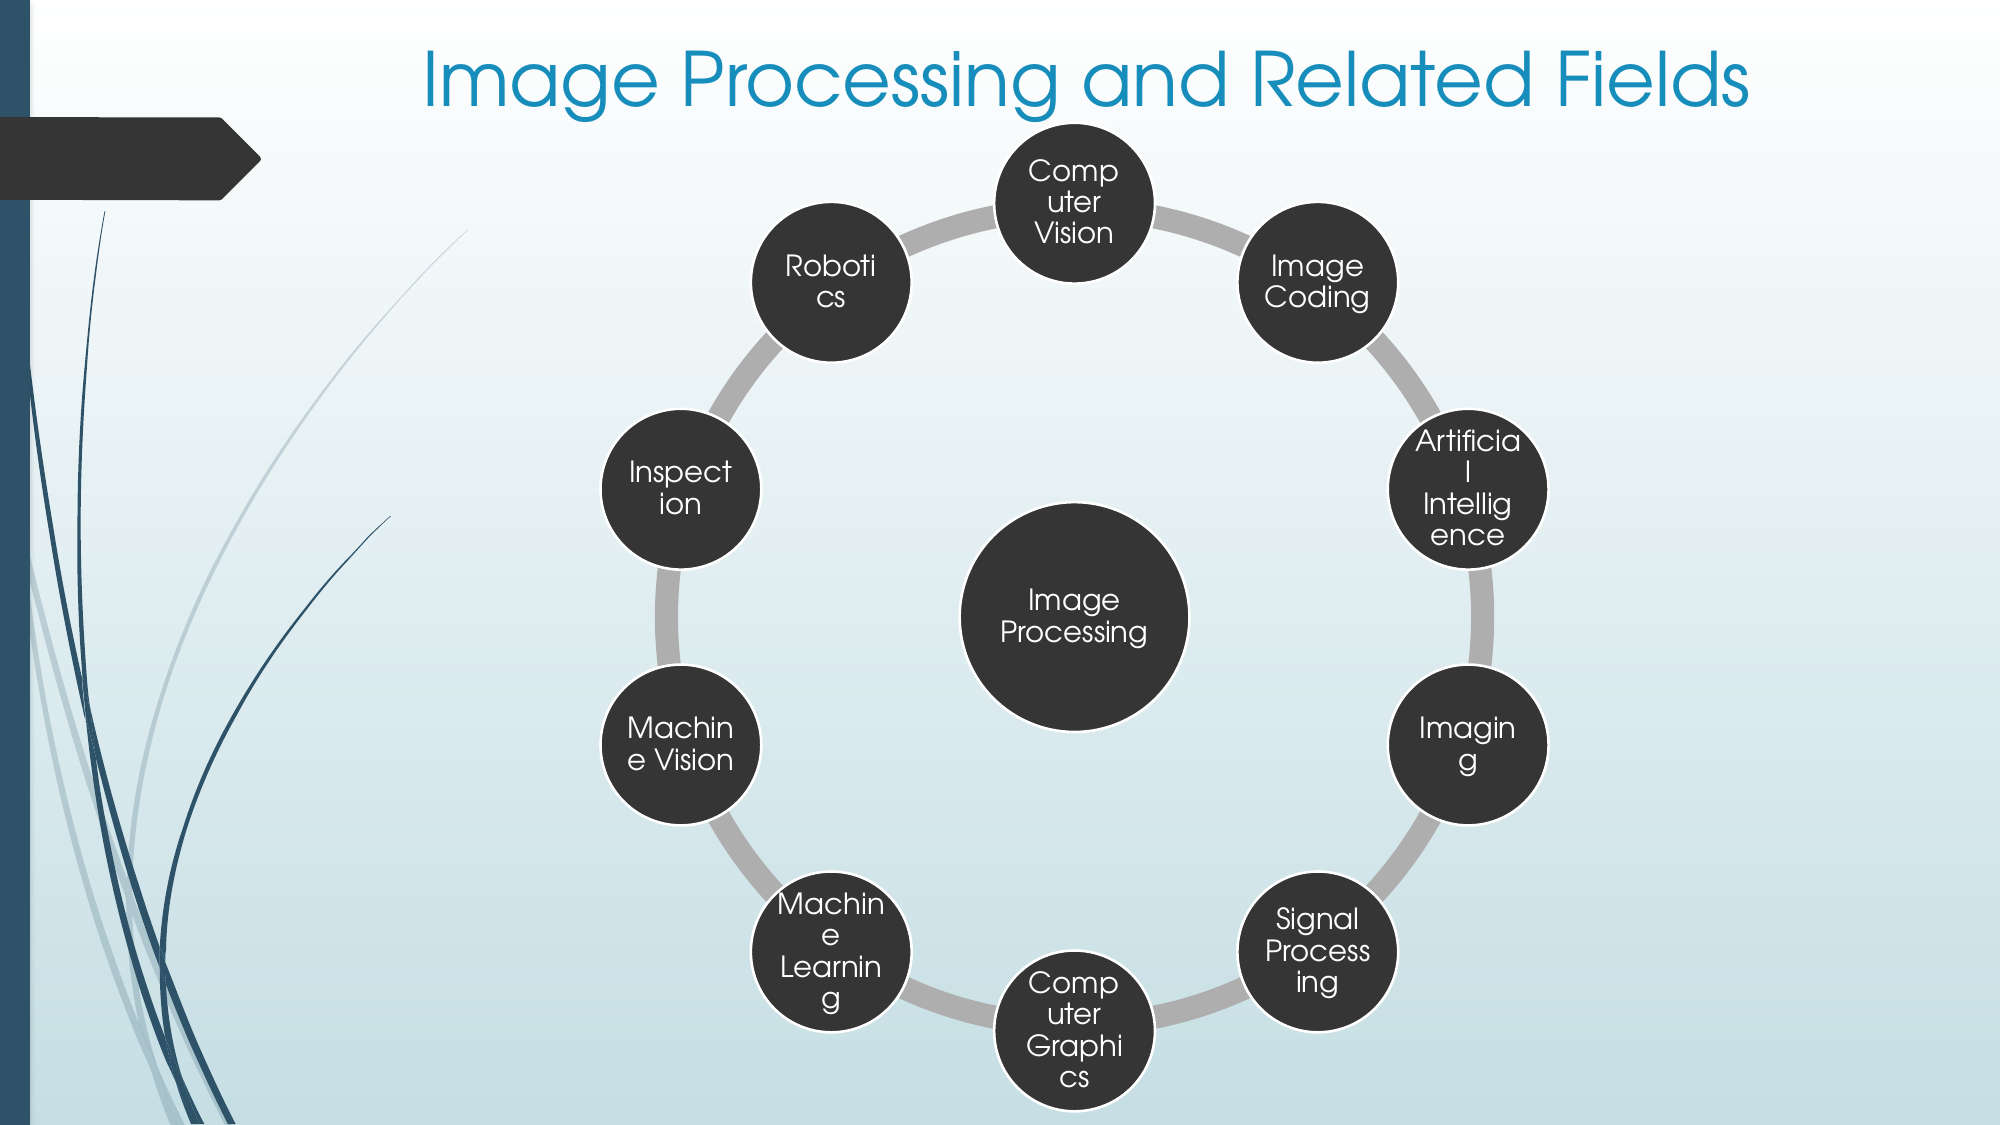

# Image Processing and Related Fields
Image Processing
Computer Vision
Image Coding
Artificial Intelligence
Imaging
Signal Processing
Computer Graphics
Machine Learning
Machine Vision
Inspection
Robotics